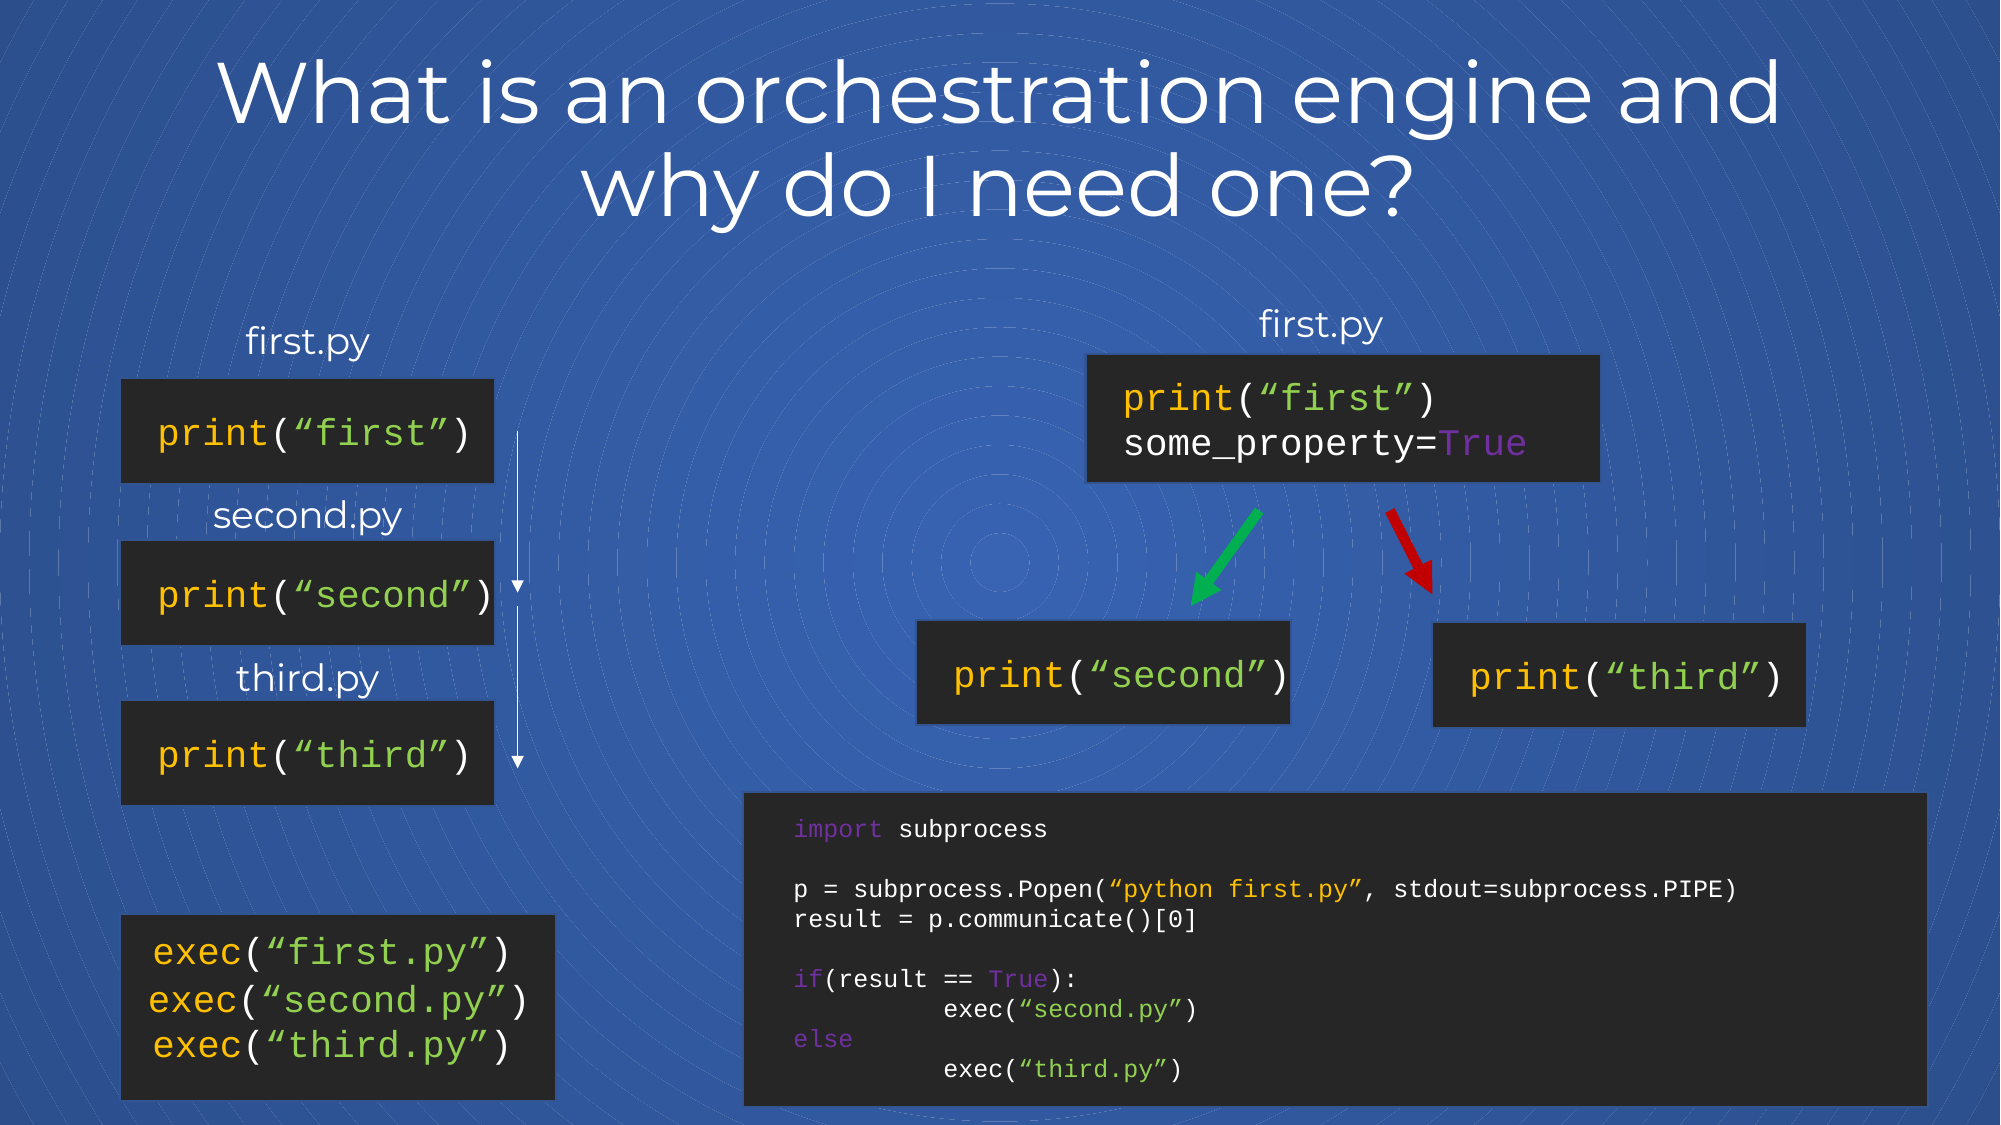

# What is an orchestration engine and why do I need one?
first.py
first.py

print(“first”)
some_property=True

print(“first”)
second.py

print(“second”)

print(“second”)
print(“third”)
third.py

print(“third”)

import subprocess

p = subprocess.Popen(“python first.py”, stdout=subprocess.PIPE)
result = p.communicate()[0]

if(result == True):
	exec(“second.py”)
else
	exec(“third.py”)

exec(“first.py”)
exec(“second.py”)
exec(“third.py”)